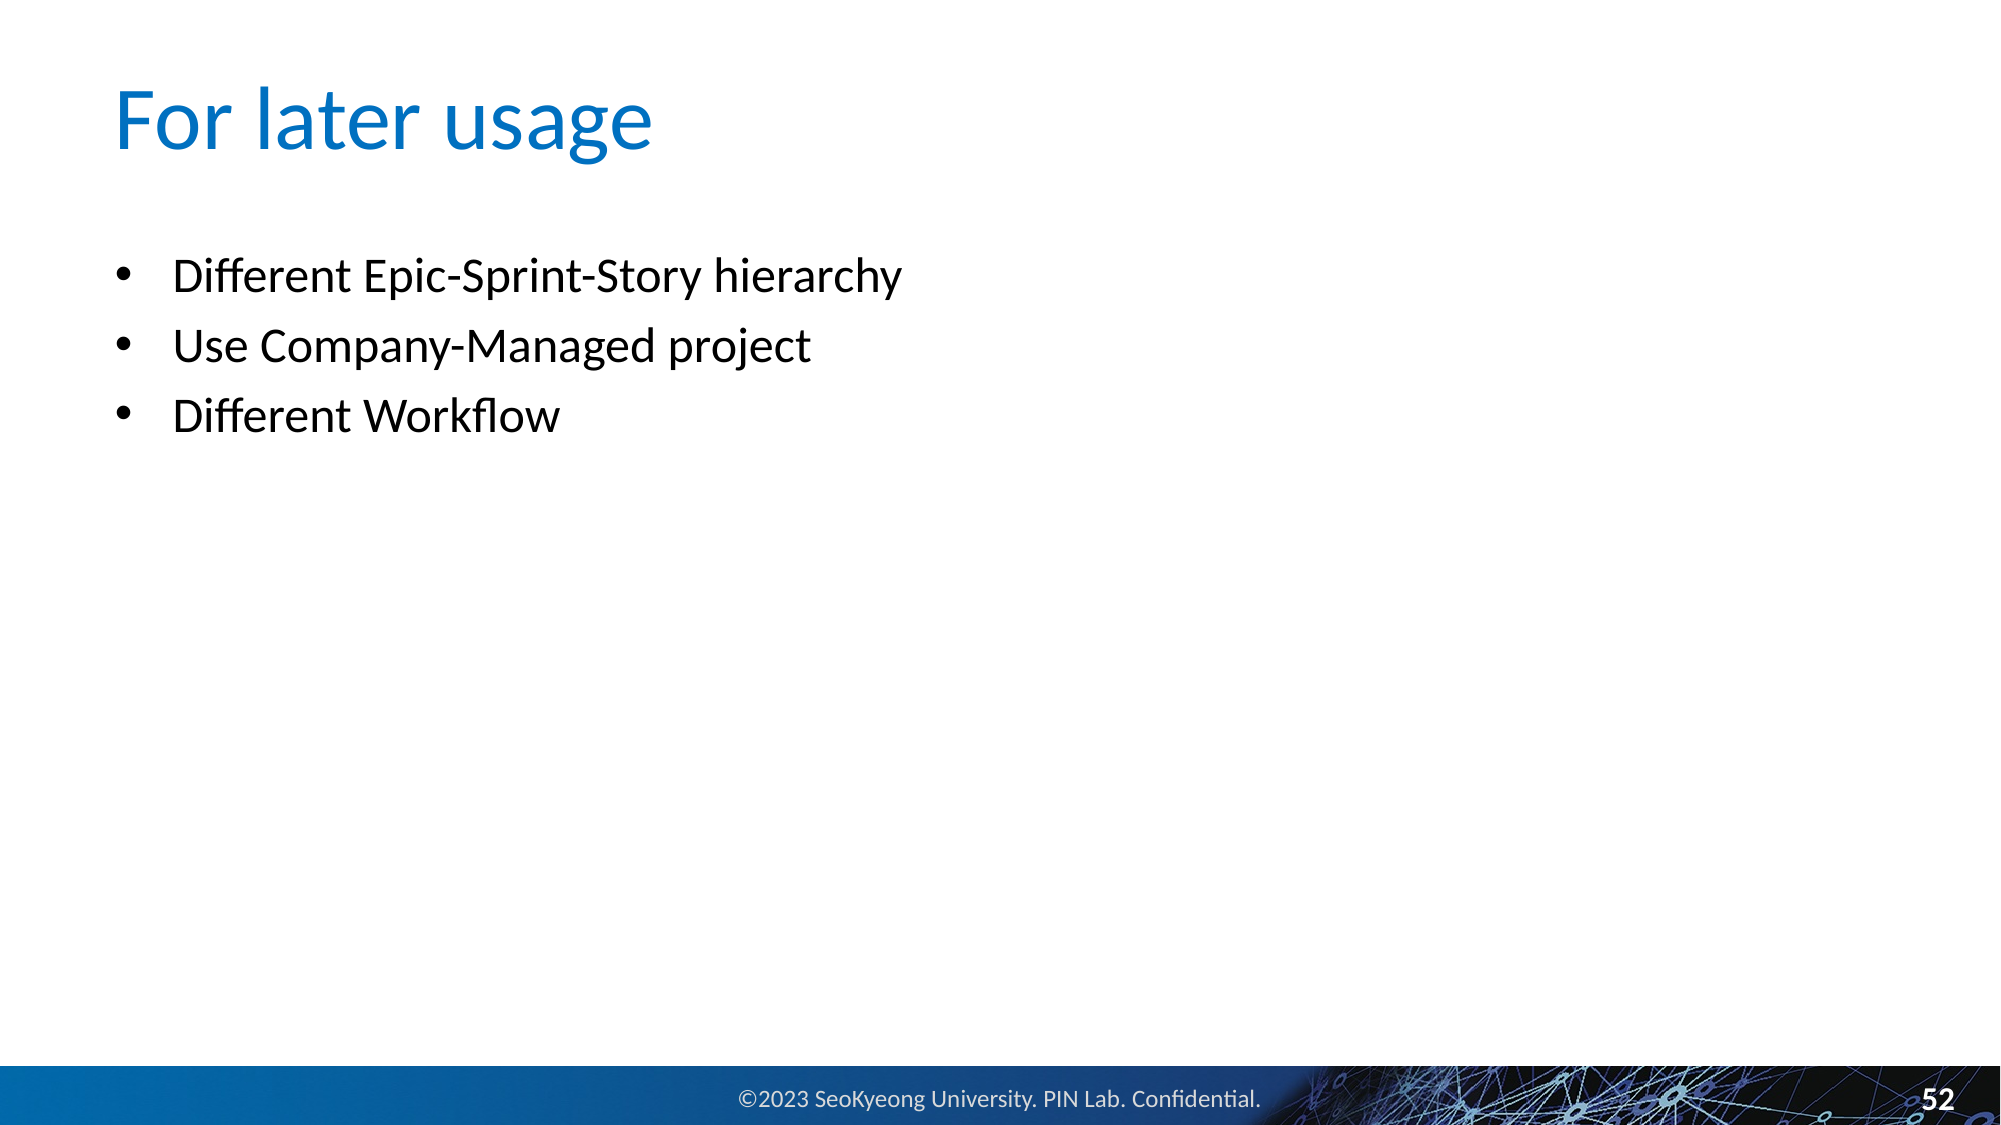

# For later usage
Different Epic-Sprint-Story hierarchy
Use Company-Managed project
Different Workflow

52